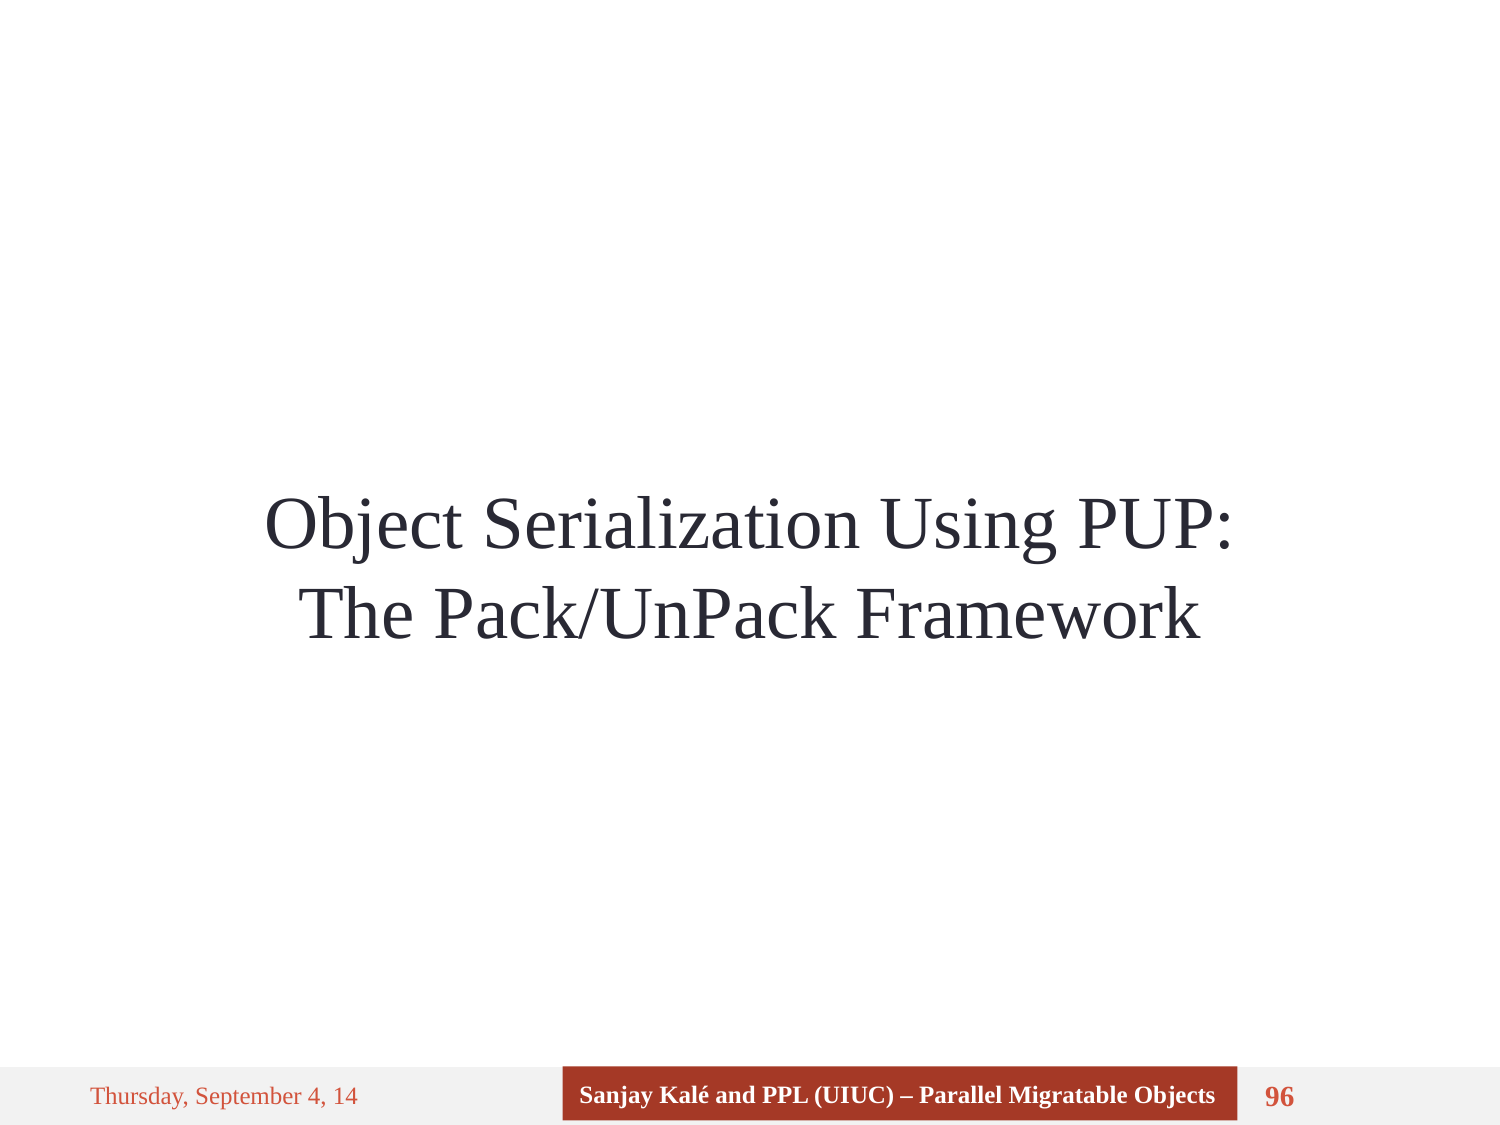

Object Serialization Using PUP: The Pack/UnPack Framework
Sanjay Kalé and PPL (UIUC) – Parallel Migratable Objects
Thursday, September 4, 14
96